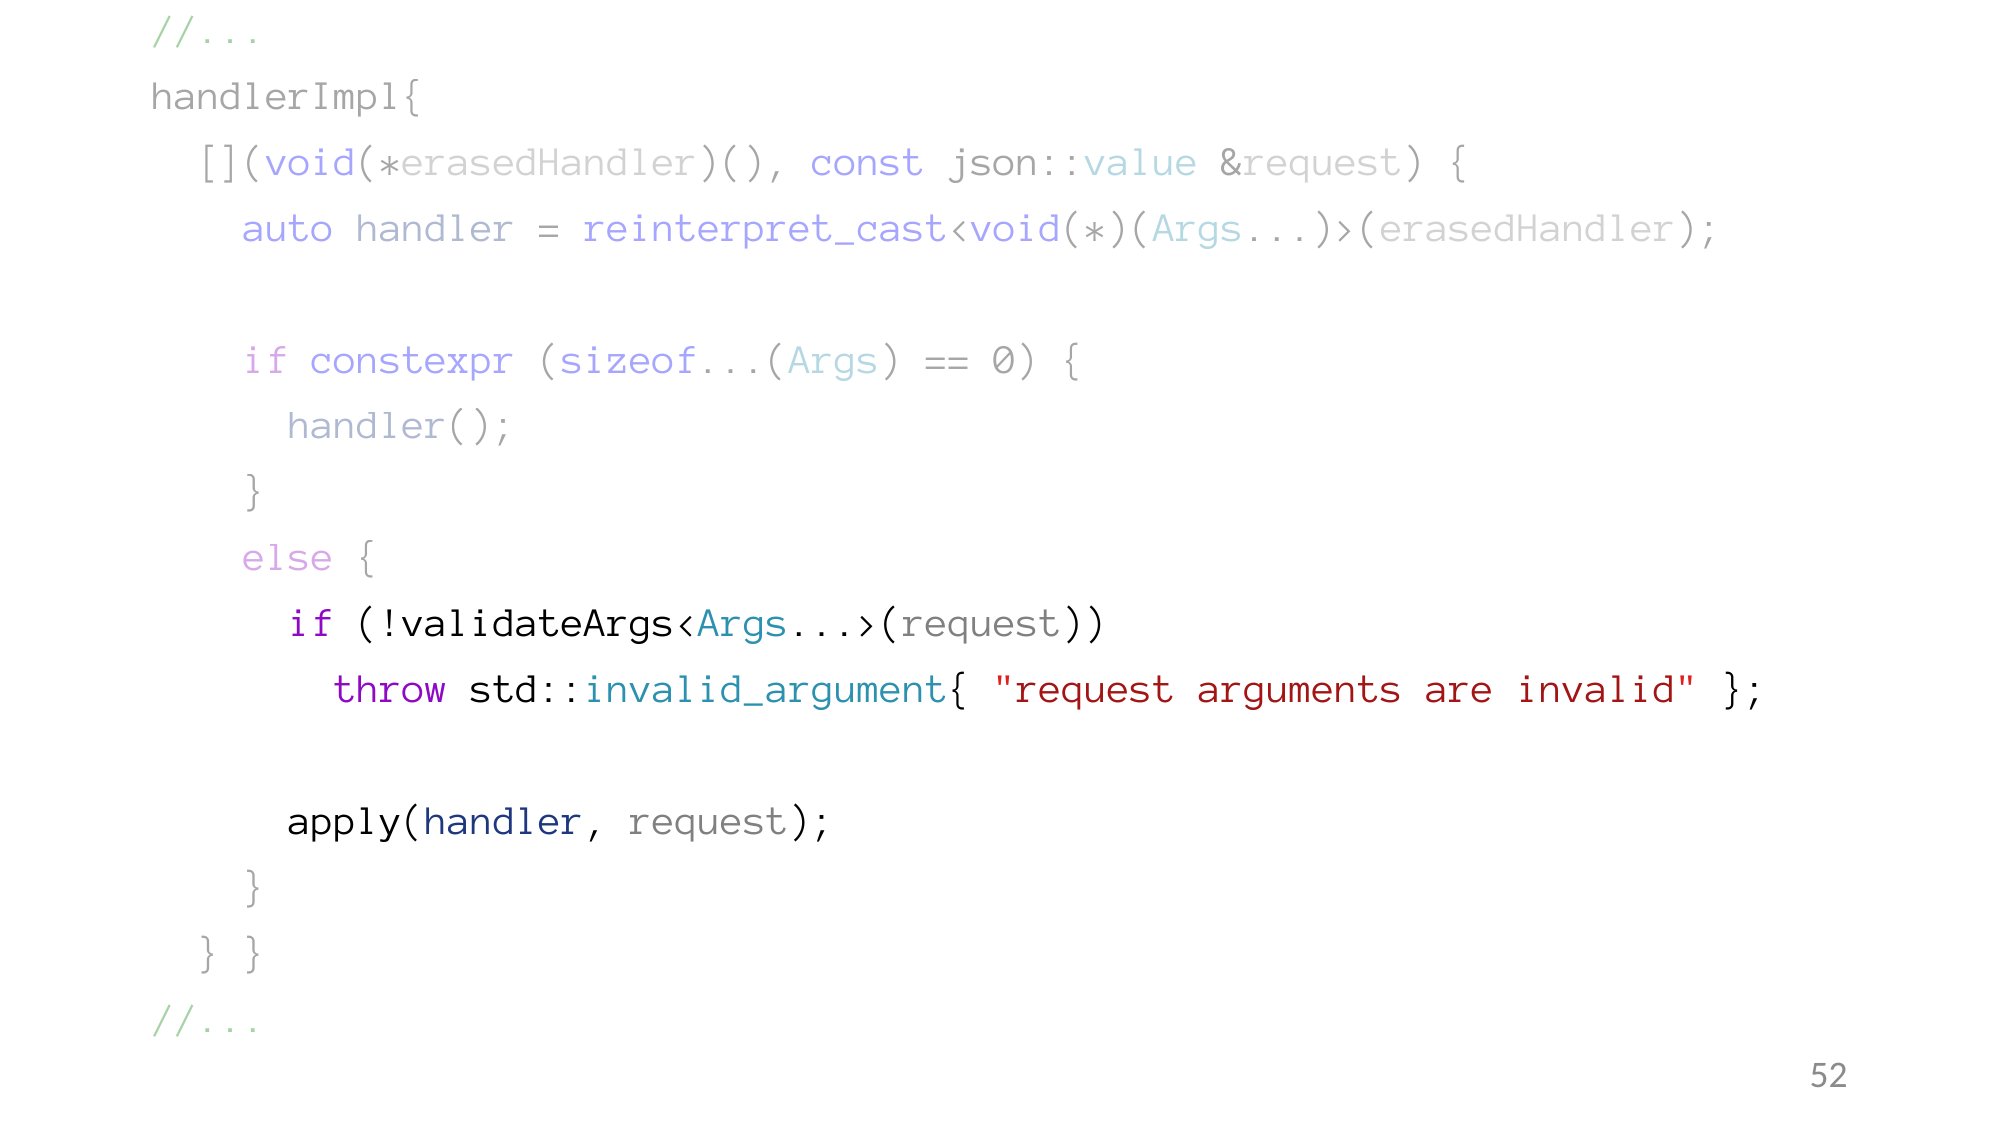

//...
handlerImpl{
  [](void(*erasedHandler)(), const json::value &request) {
    auto handler = reinterpret_cast<void(*)(Args...)>(erasedHandler);

    if constexpr (sizeof...(Args) == 0) {
      handler();
    }
    else {
      if (!validateArgs<Args...>(request))
        throw std::invalid_argument{ "request arguments are invalid" };

      apply(handler, request);
    }
  } }
//...
52